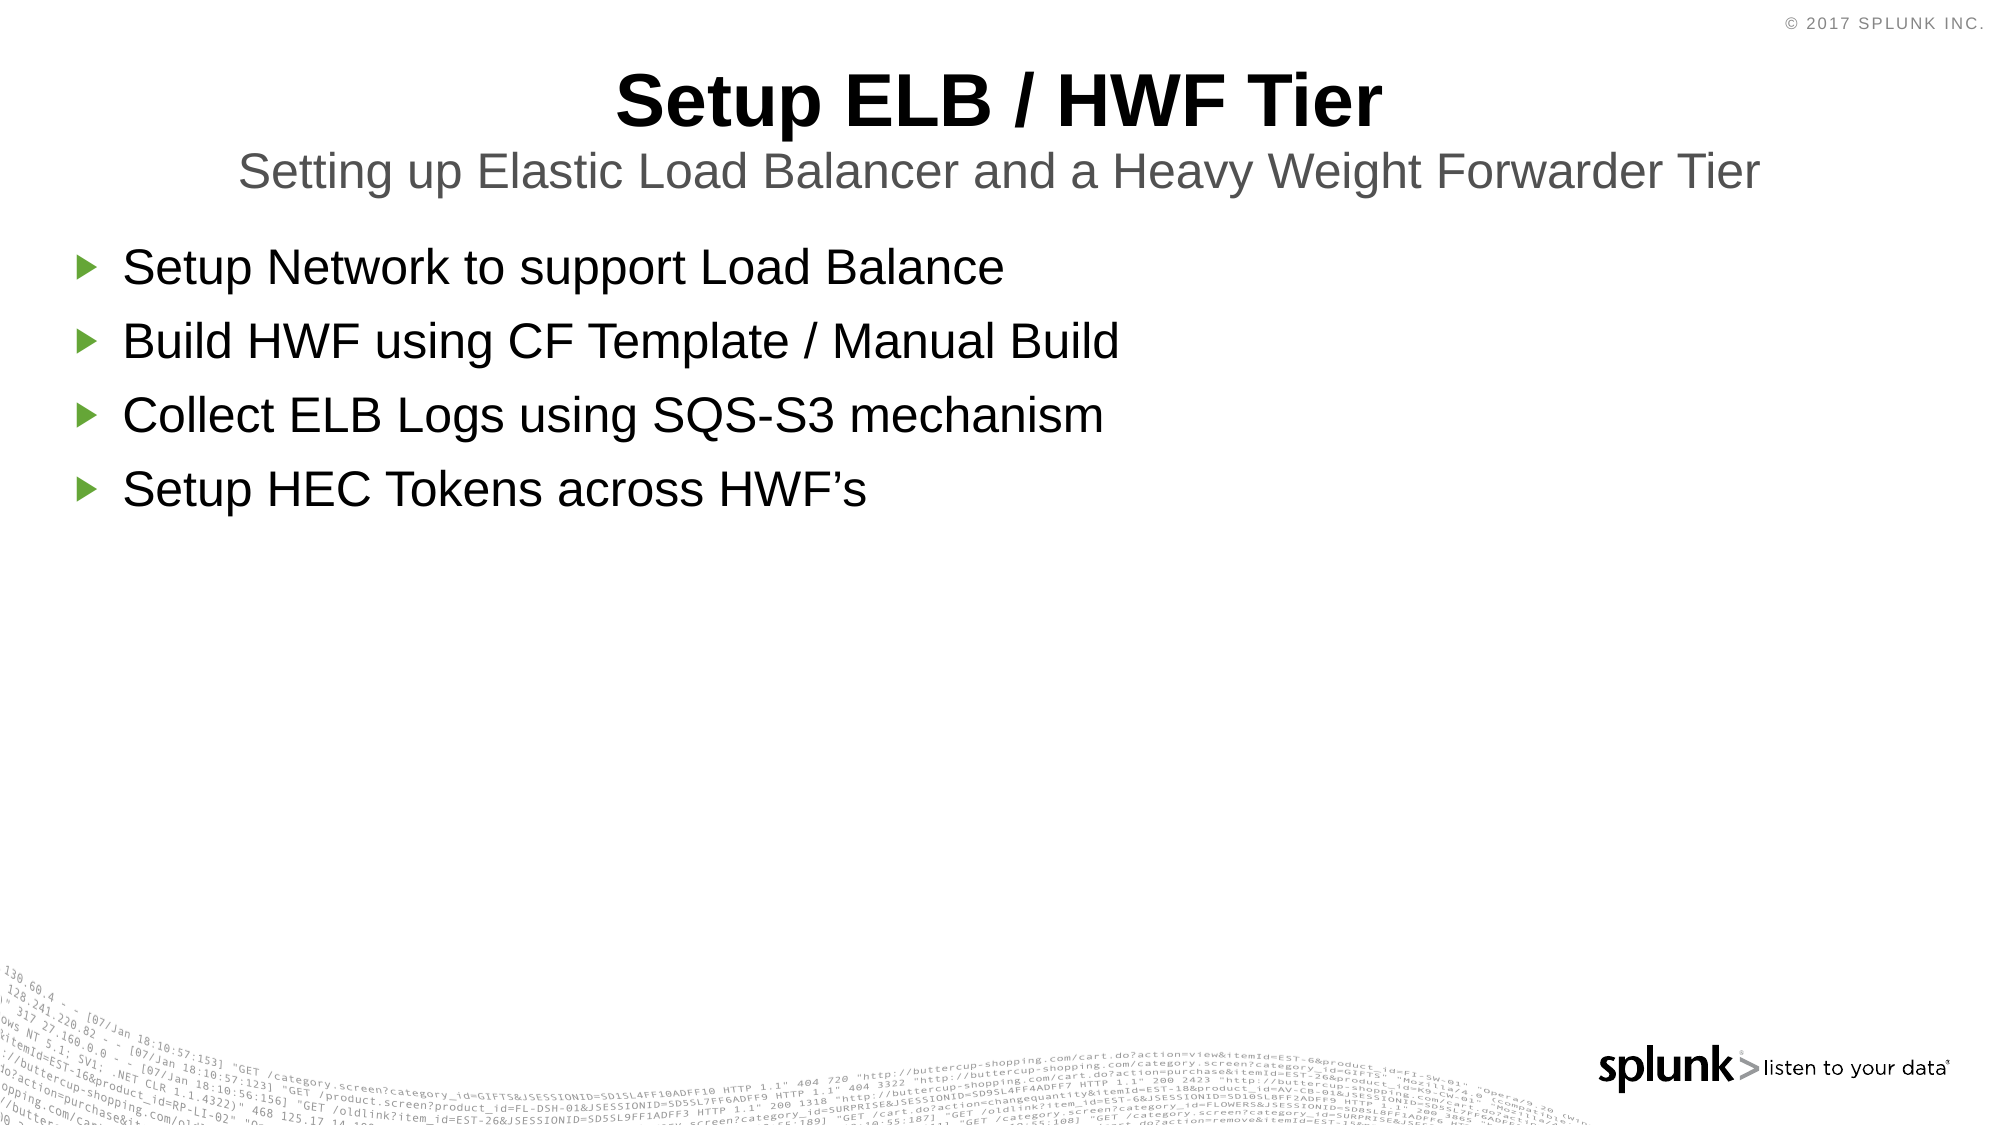

# Setup ELB / HWF Tier
Setting up Elastic Load Balancer and a Heavy Weight Forwarder Tier
Setup Network to support Load Balance
Build HWF using CF Template / Manual Build
Collect ELB Logs using SQS-S3 mechanism
Setup HEC Tokens across HWF’s